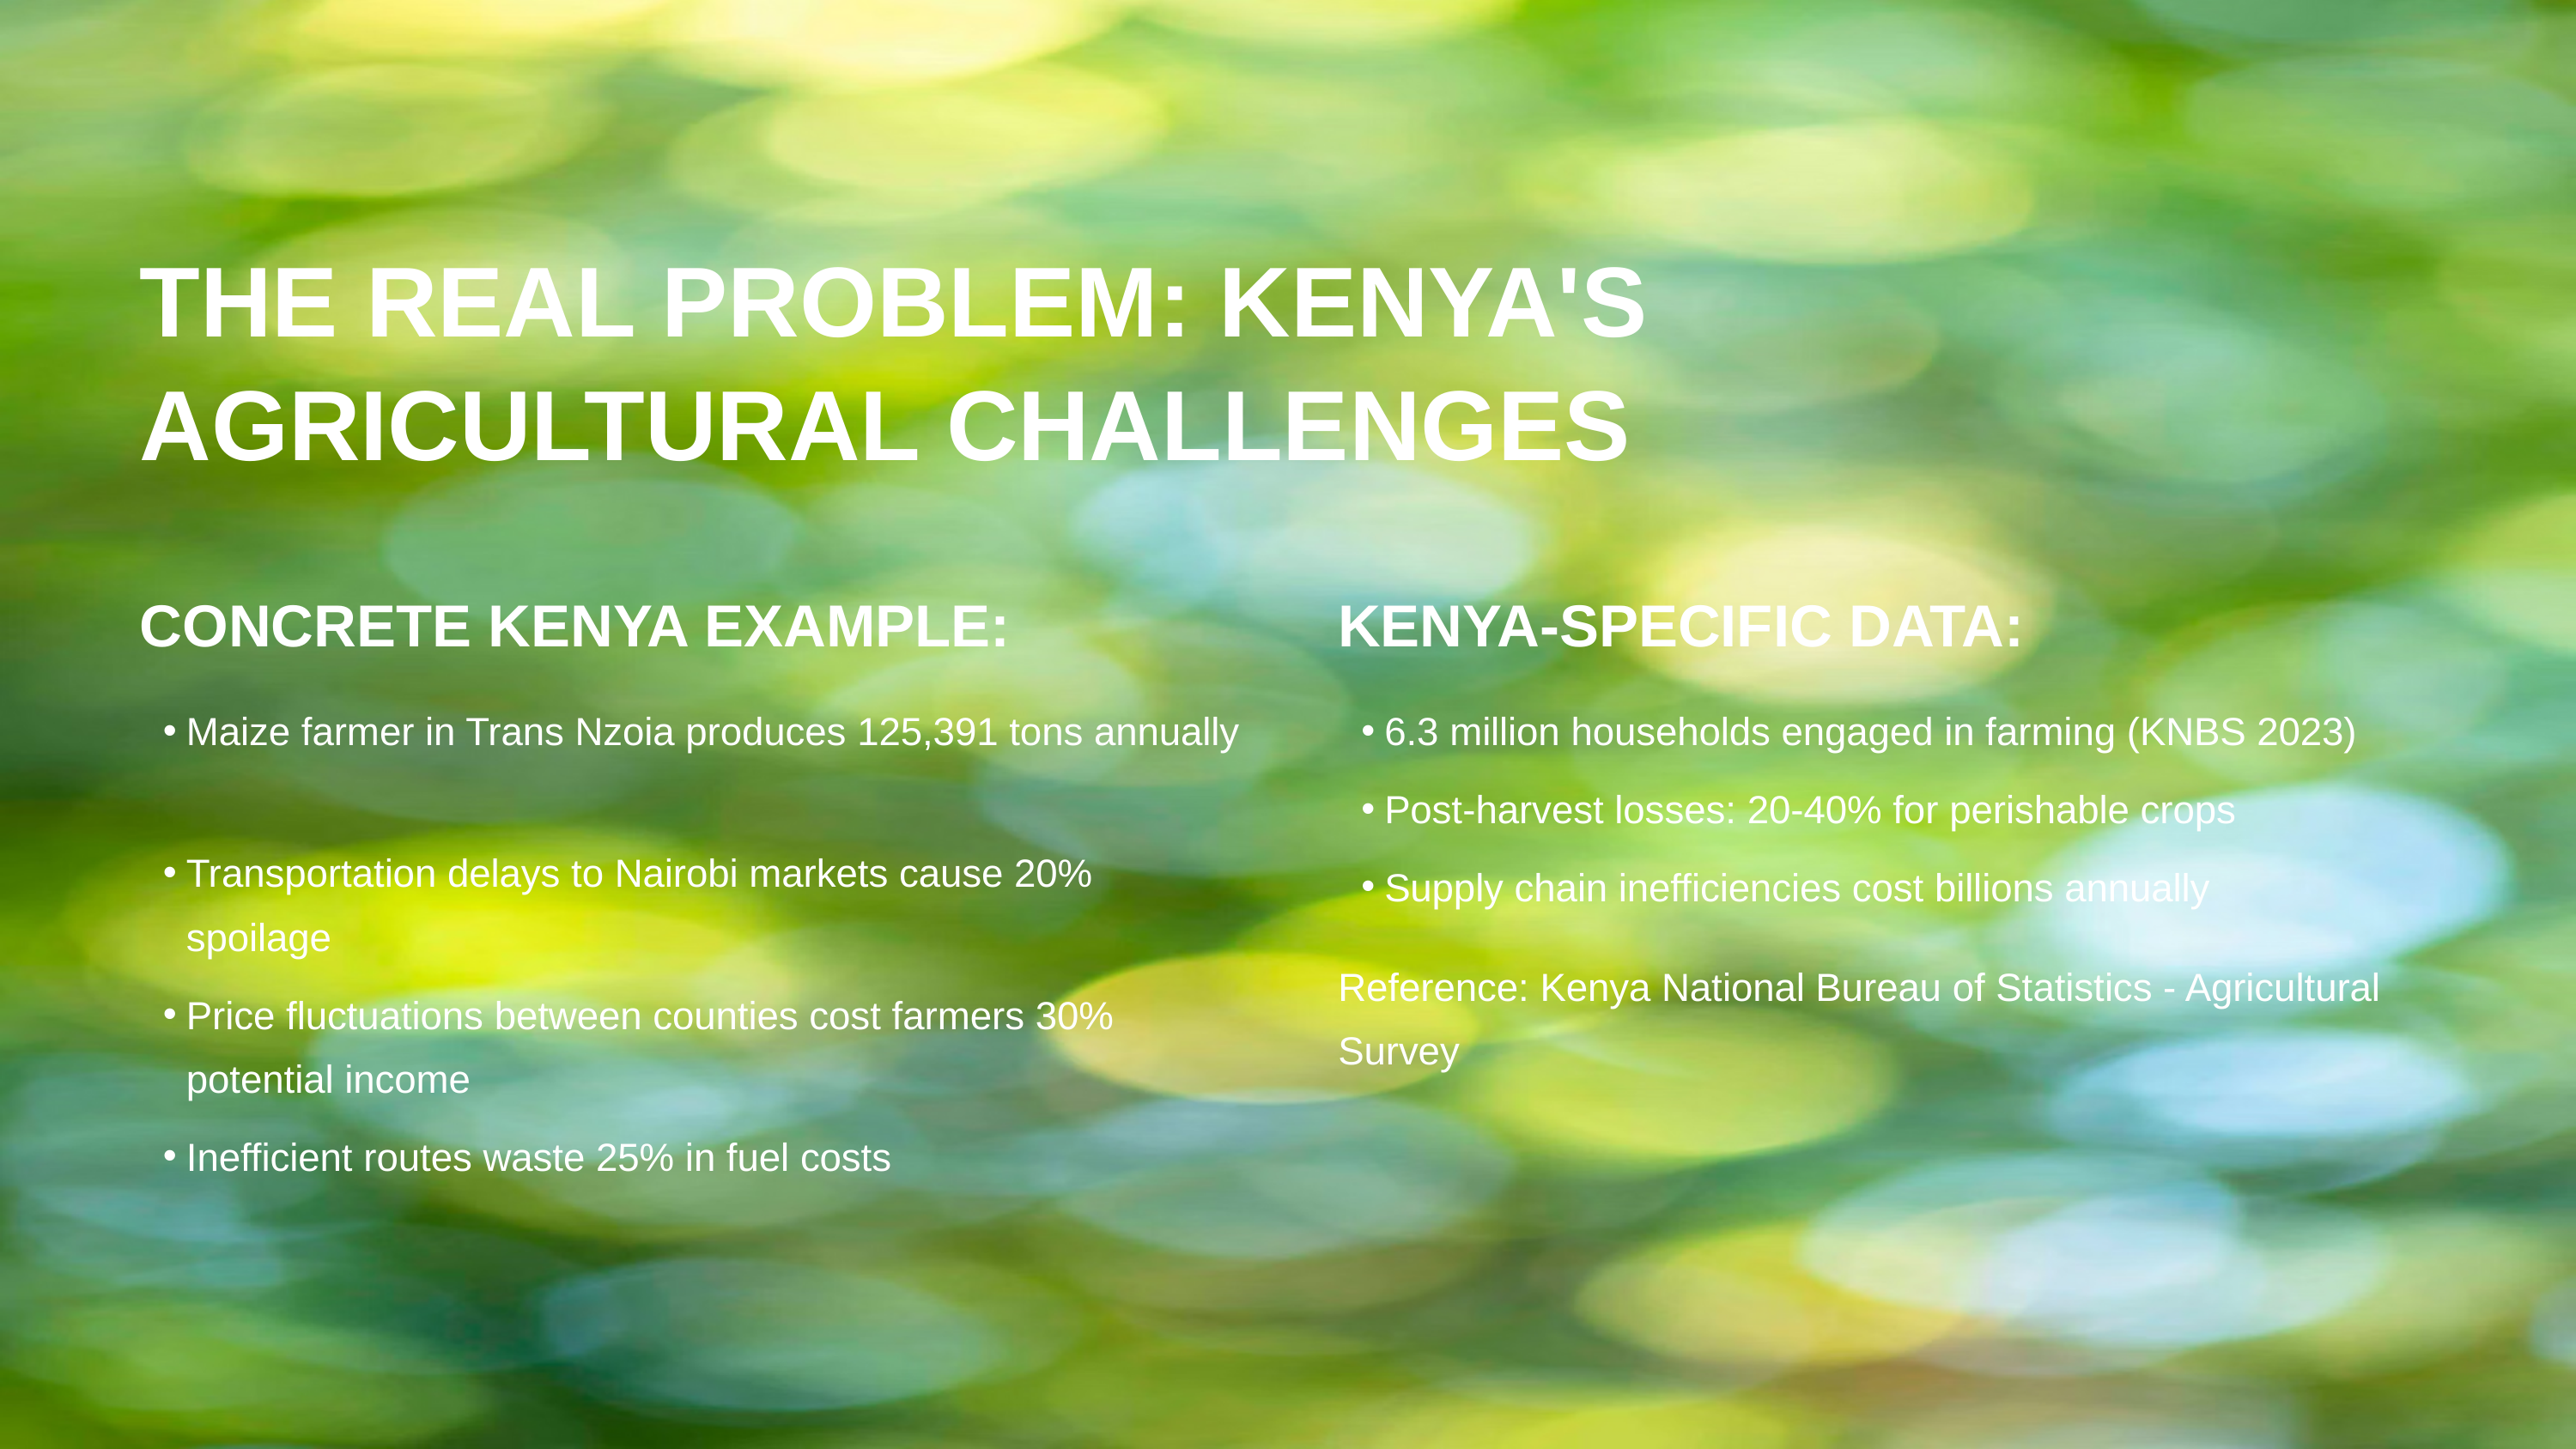

THE REAL PROBLEM: KENYA'S AGRICULTURAL CHALLENGES
CONCRETE KENYA EXAMPLE:
KENYA-SPECIFIC DATA:
Maize farmer in Trans Nzoia produces 125,391 tons annually
6.3 million households engaged in farming (KNBS 2023)
Post-harvest losses: 20-40% for perishable crops
Transportation delays to Nairobi markets cause 20% spoilage
Supply chain inefficiencies cost billions annually
Reference: Kenya National Bureau of Statistics - Agricultural Survey
Price fluctuations between counties cost farmers 30% potential income
Inefficient routes waste 25% in fuel costs